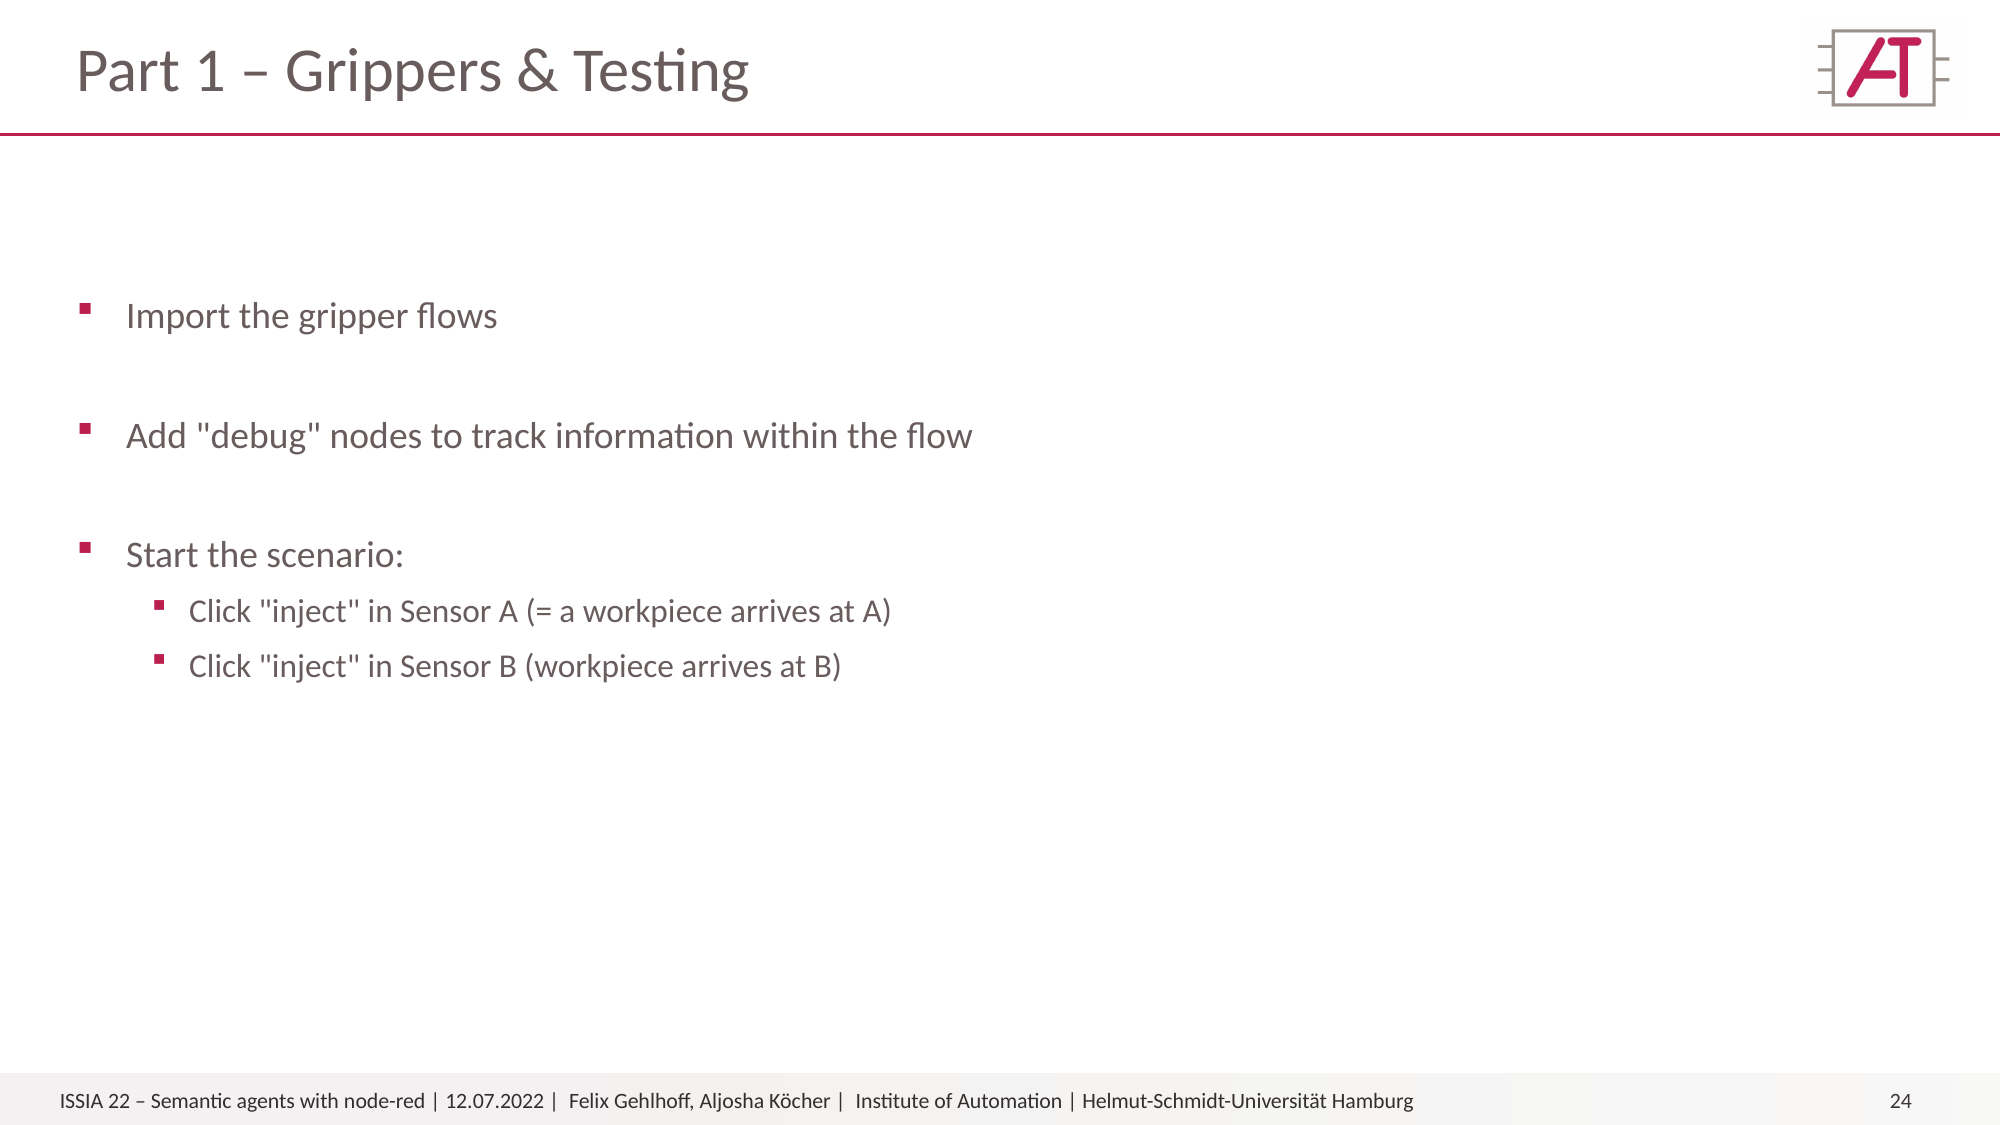

# Part 1 – Grippers & Testing

Import the gripper flows

Add "debug" nodes to track information within the flow

Start the scenario:
Click "inject" in Sensor A (= a workpiece arrives at A)
Click "inject" in Sensor B (workpiece arrives at B)